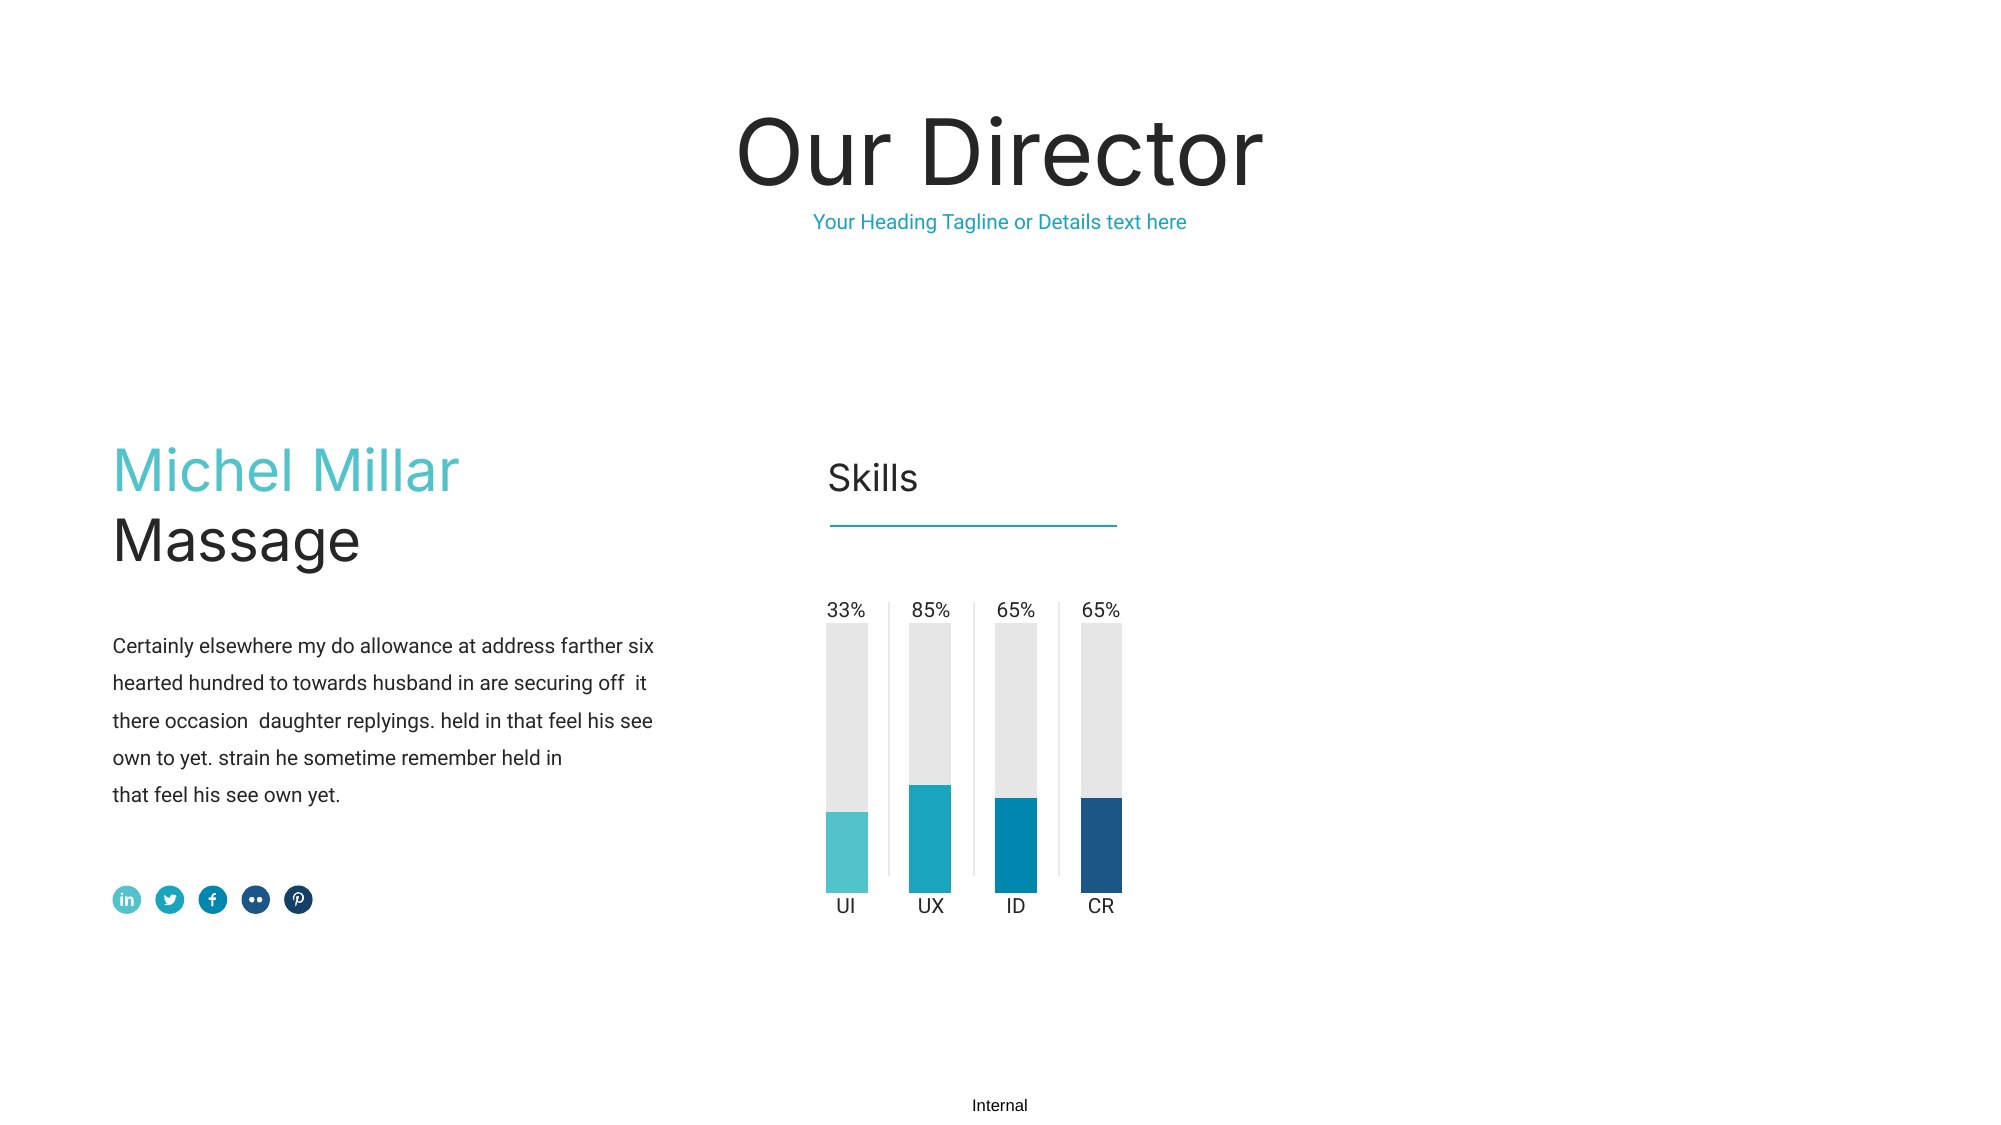

Our Director
Your Heading Tagline or Details text here

Michel Millar
Massage
Skills

### Chart

| Category | Series 1 | Series 2 |
|---|---|---|
| Category 1 | 0.3 | 0.7 |

### Chart

| Category | Series 1 | Series 2 |
|---|---|---|
| Category 1 | 0.85 | 0.15 |

### Chart

| Category | Series 1 | Series 2 |
|---|---|---|
| Category 1 | 0.35 | 0.65 |

### Chart

| Category | Series 1 | Series 2 |
|---|---|---|
| Category 1 | 0.35 | 0.65 |
33%
85%
65%
65%
Certainly elsewhere my do allowance at address farther six hearted hundred to towards husband in are securing off  it there occasion  daughter replyings. held in that feel his see own to yet. strain he sometime remember held in
that feel his see own yet.
UI
UX
ID
CR